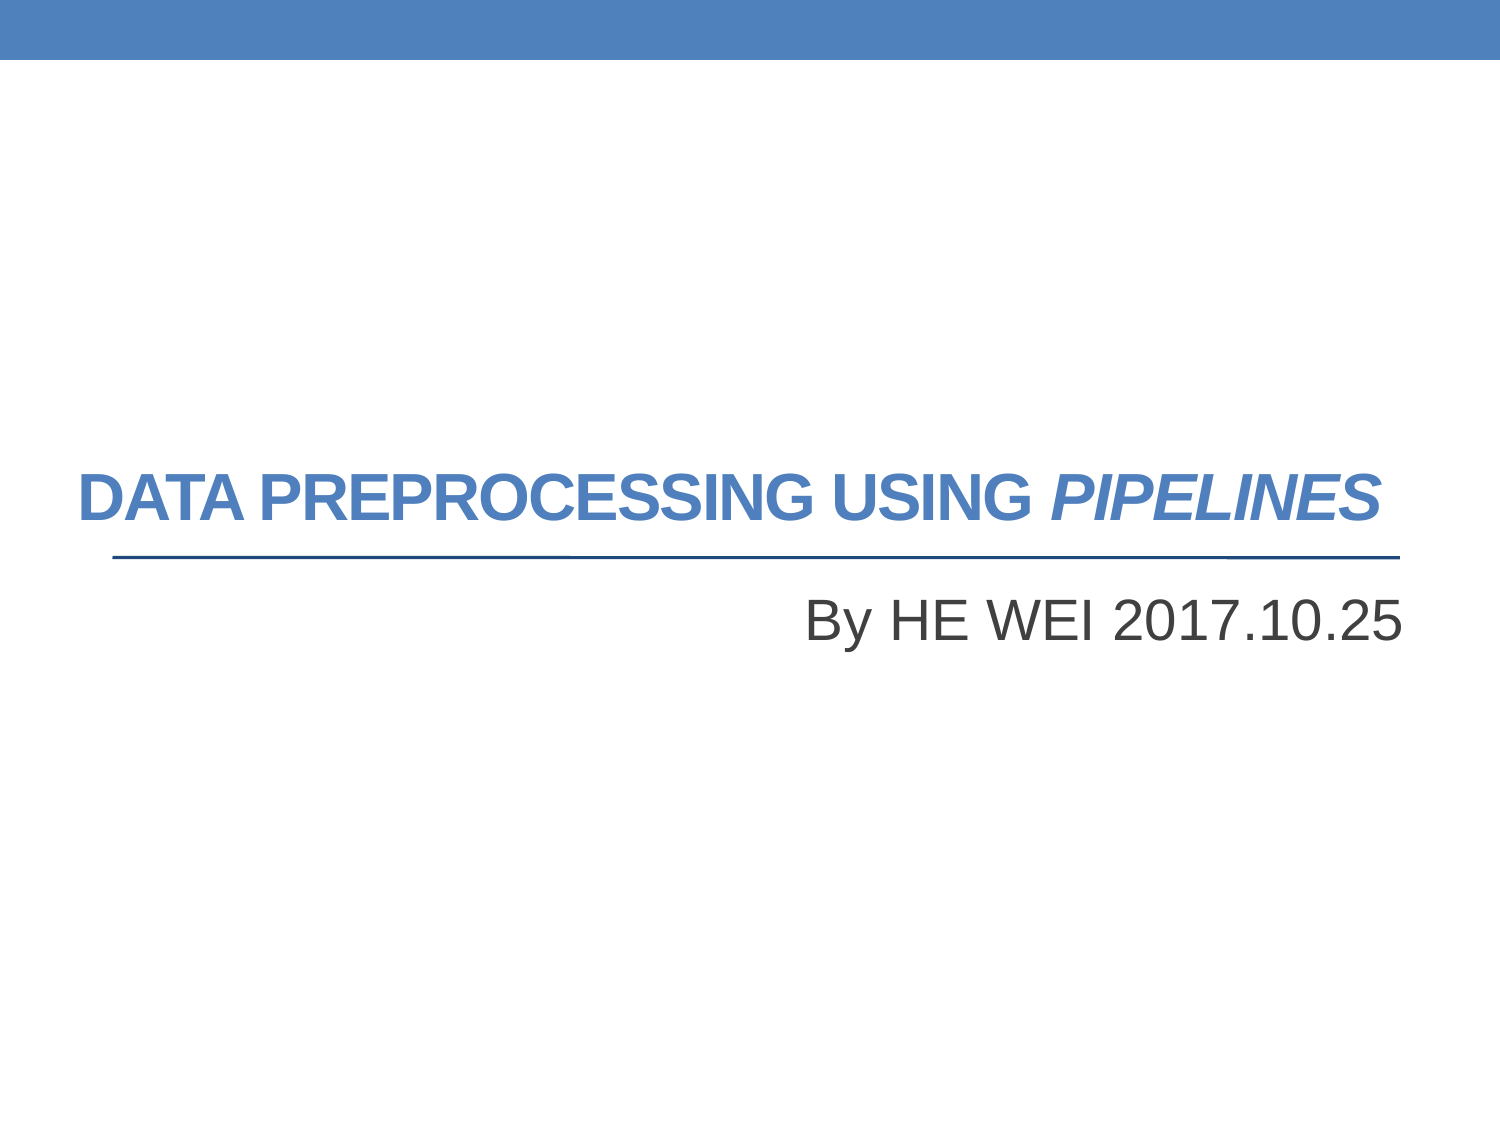

# Data Preprocessing using pipelines
			              By HE WEI 2017.10.25